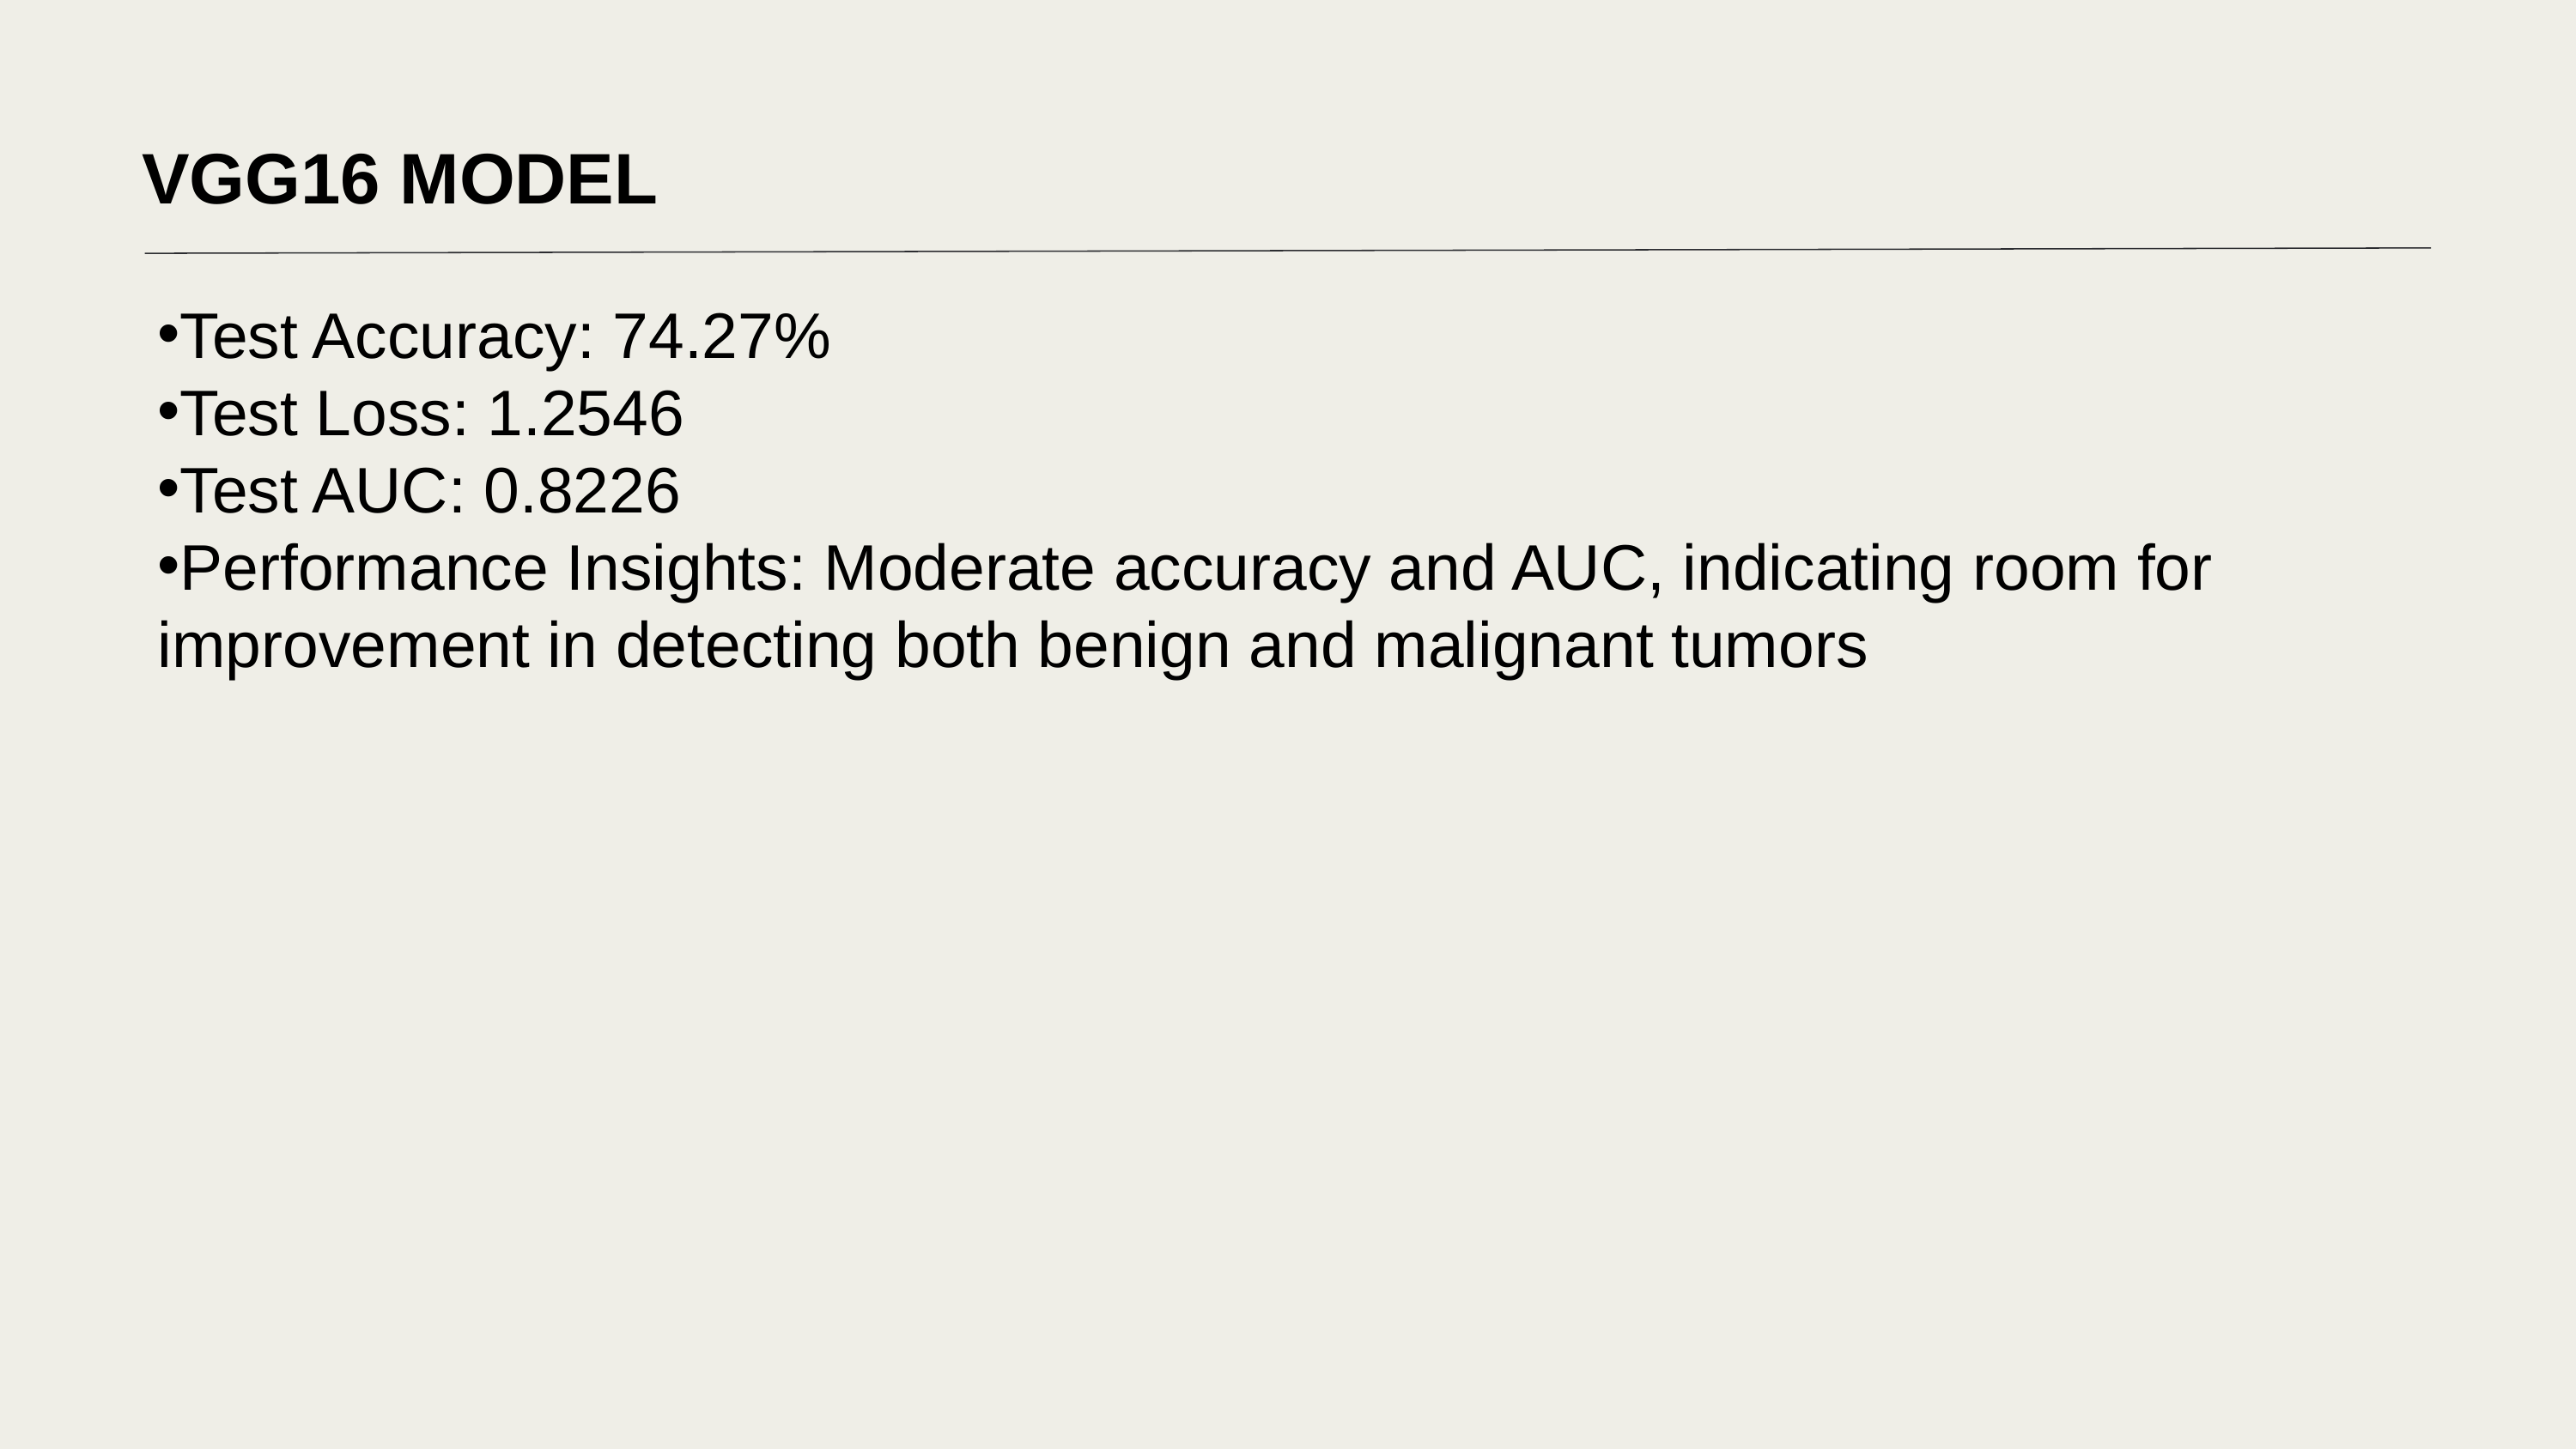

VGG16 MODEL

Test Accuracy: 74.27%
Test Loss: 1.2546
Test AUC: 0.8226
Performance Insights: Moderate accuracy and AUC, indicating room for improvement in detecting both benign and malignant tumors